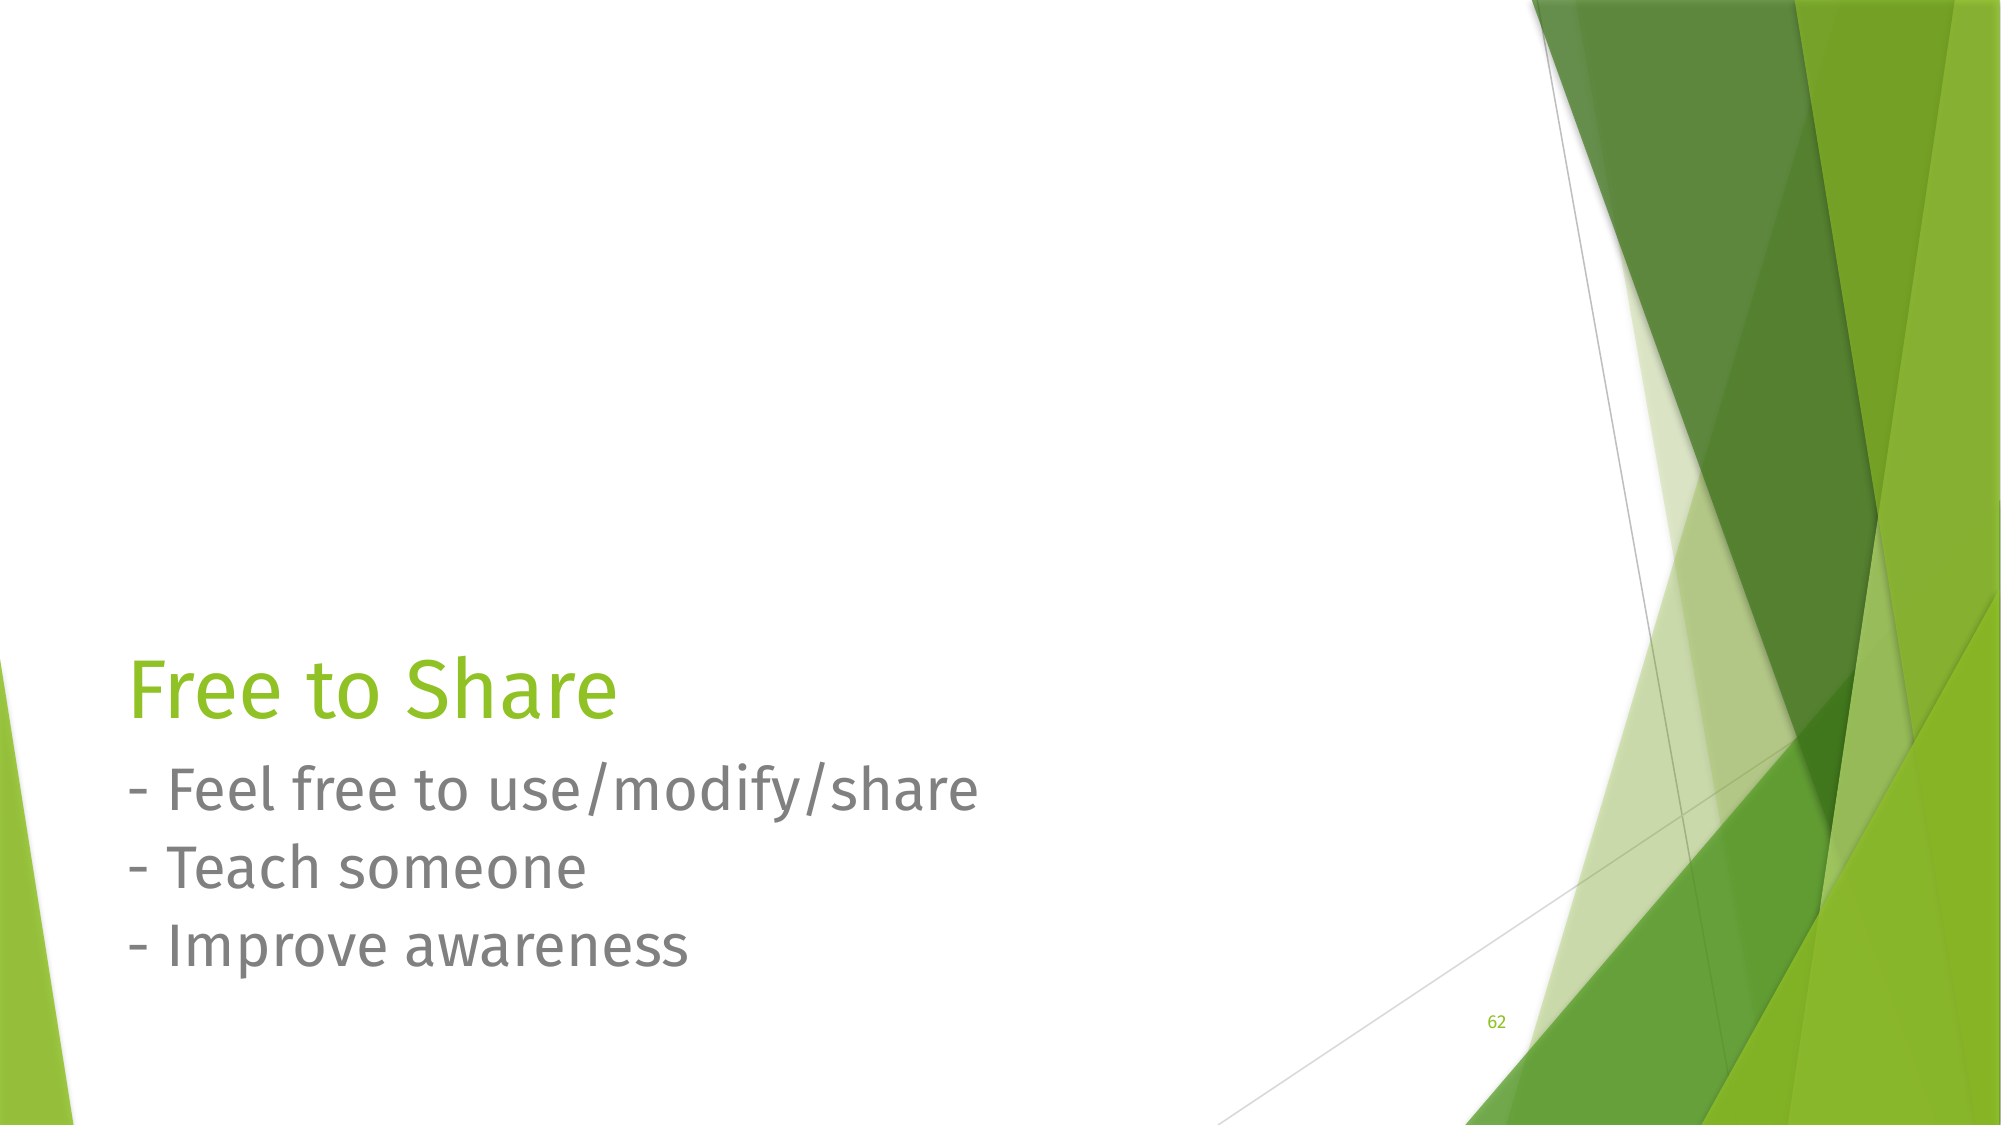

# Free to Share
- Feel free to use/modify/share
- Teach someone
- Improve awareness

62